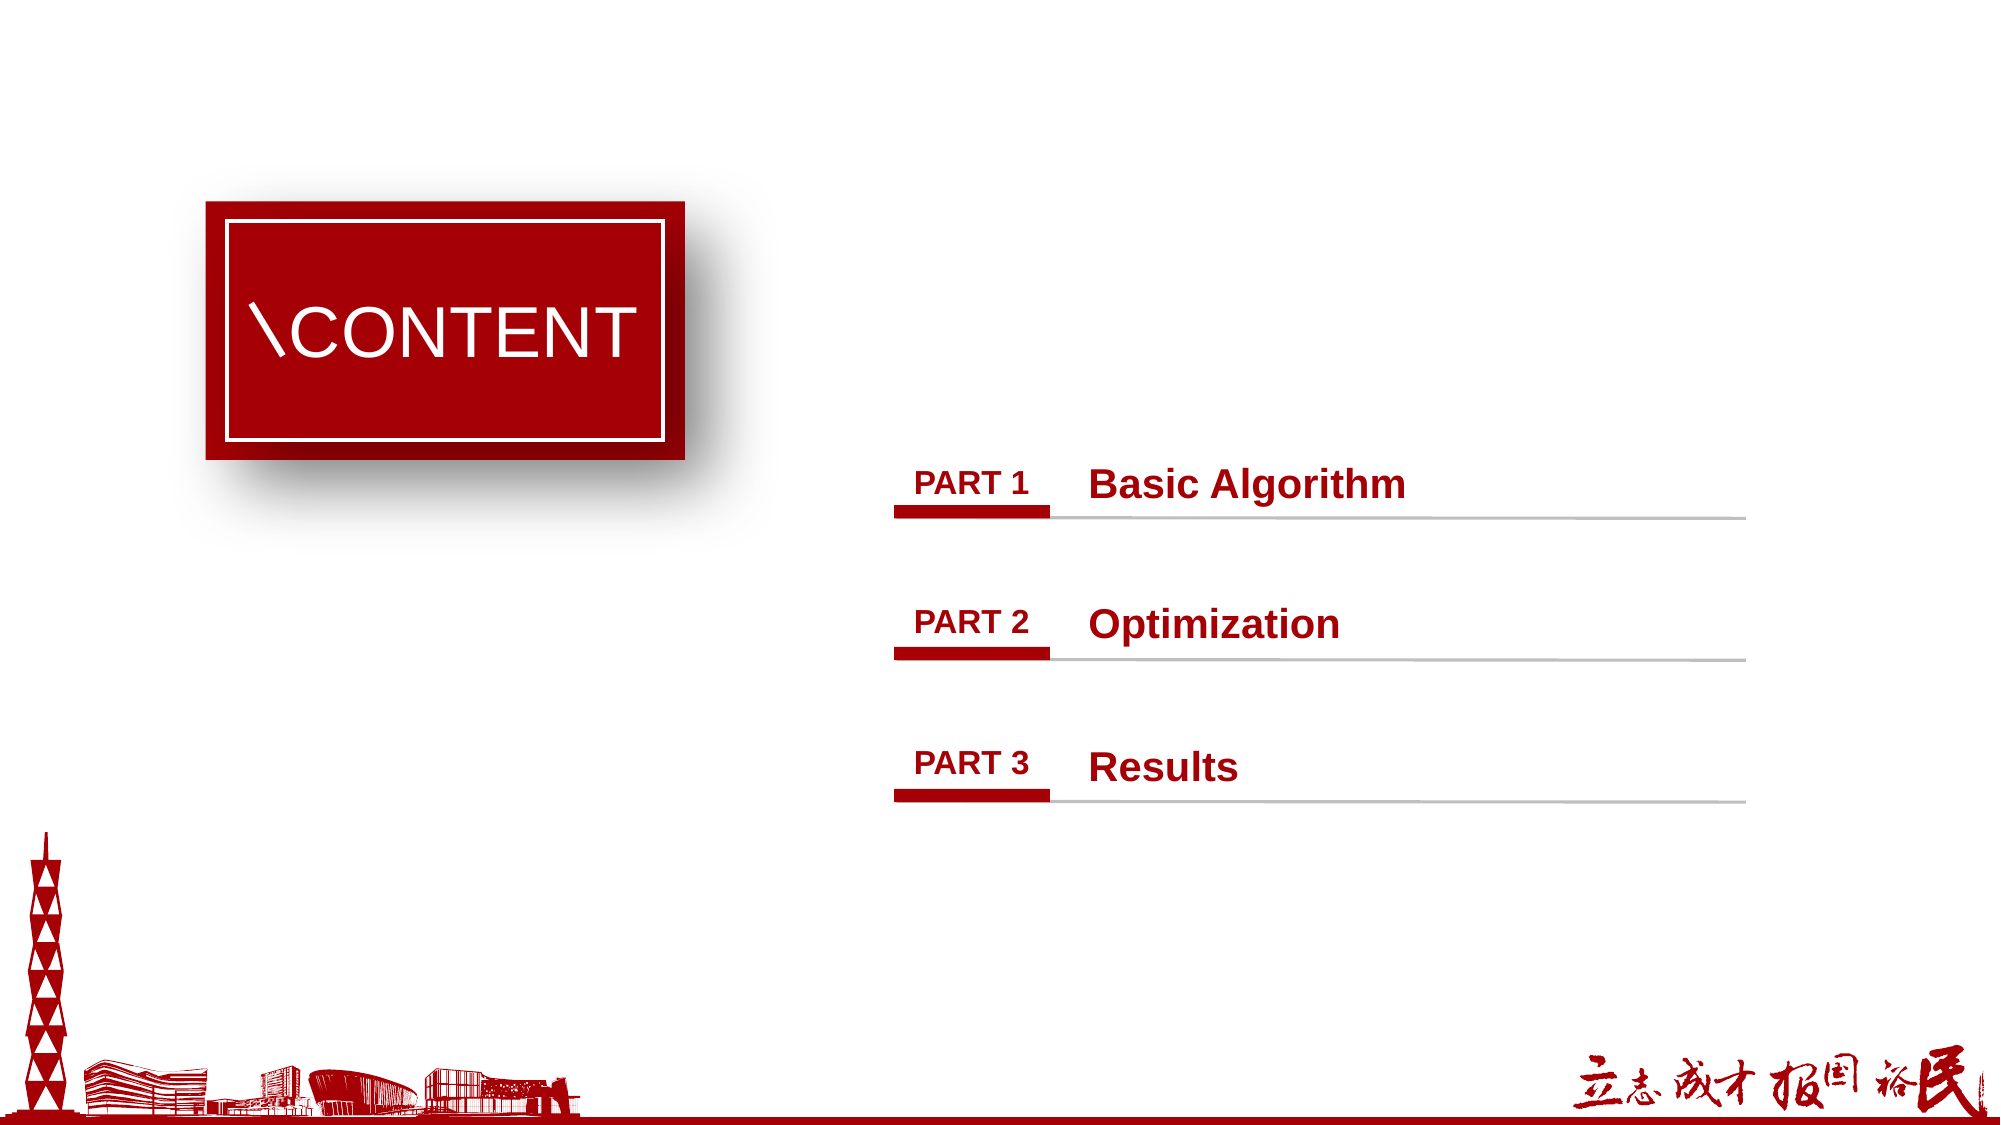

CONTENT
Basic Algorithm
PART 1

Optimization
PART 2

Results
PART 3